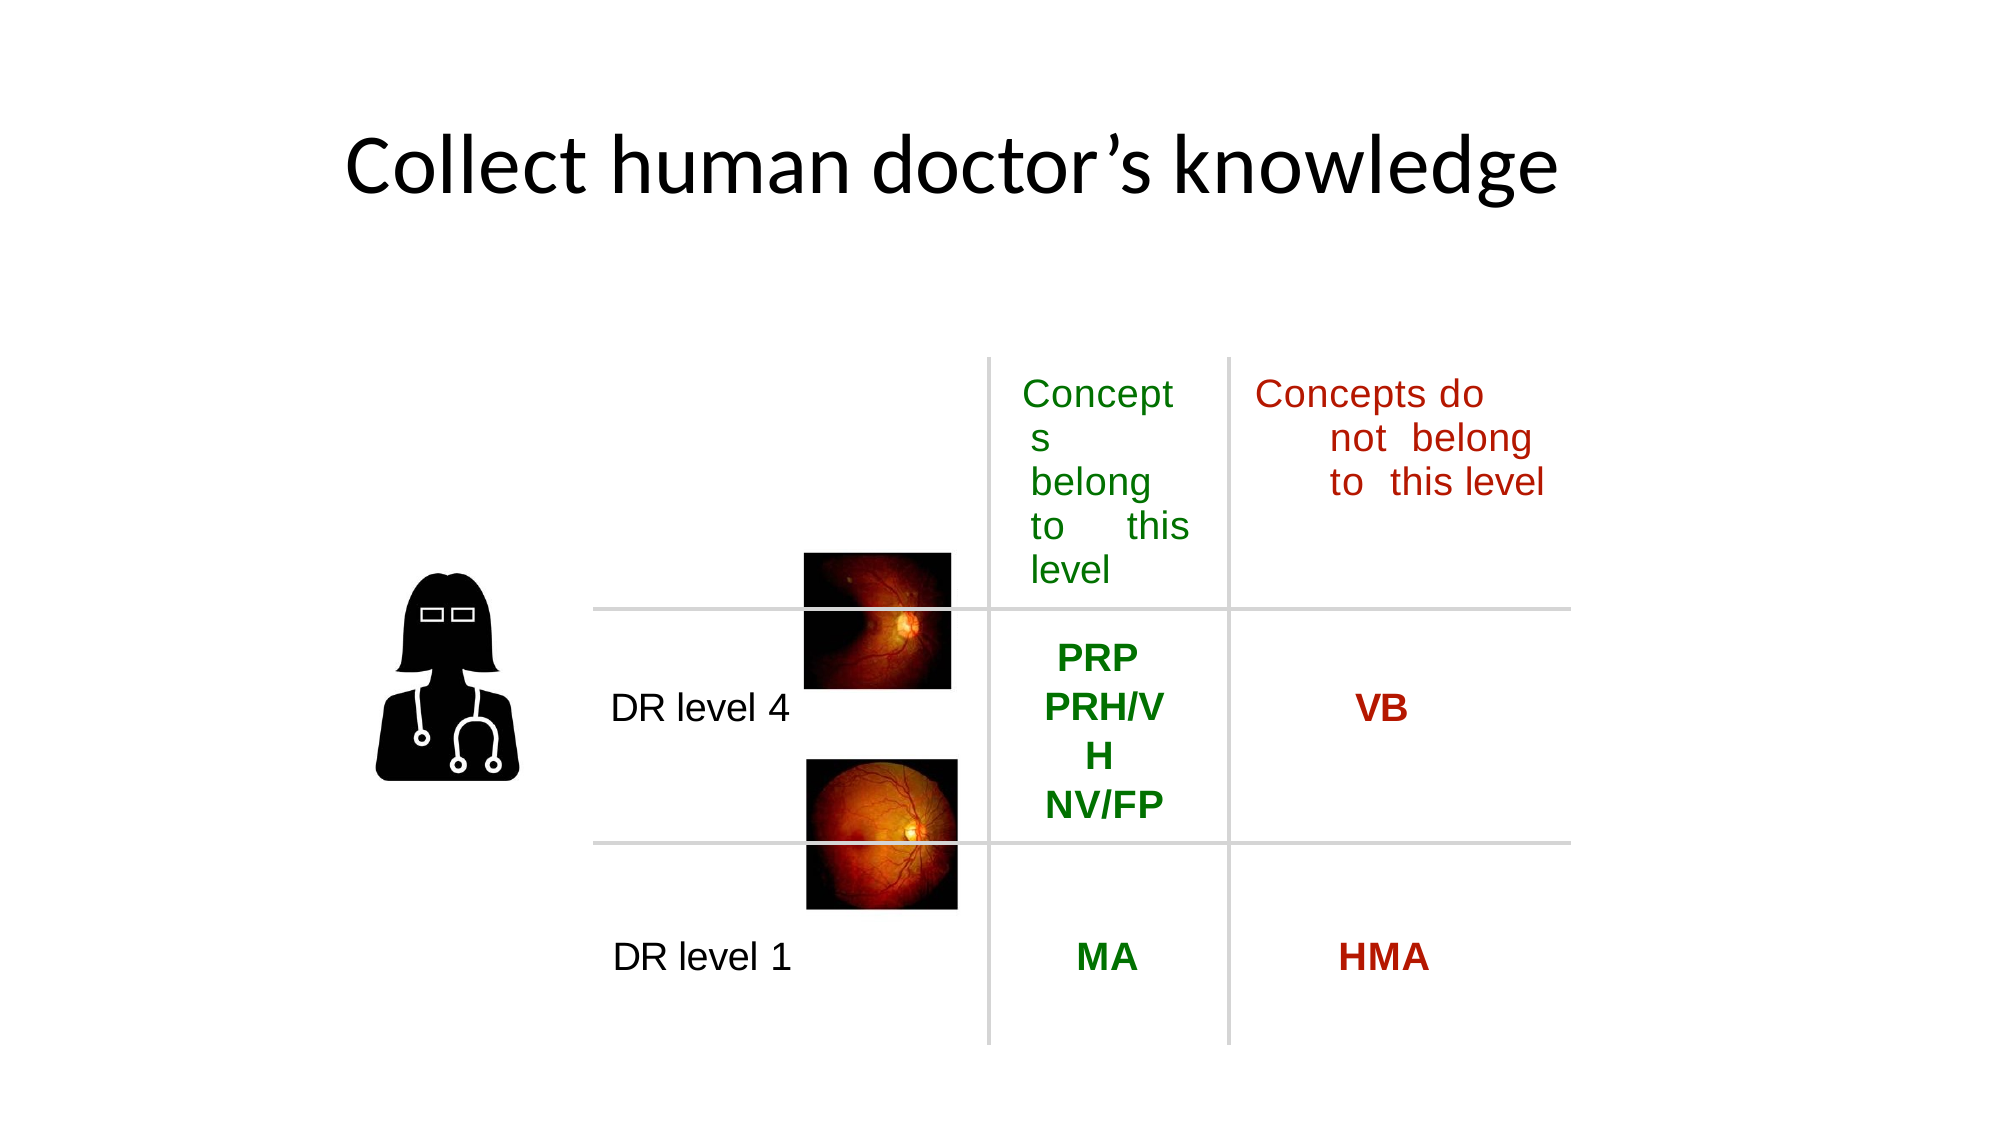

# Collect human doctor’s knowledge
|  | Concepts belong to this level | Concepts do not belong to this level |
| --- | --- | --- |
| DR level 4 | PRP PRH/VH NV/FP | VB |
| DR level 1 | MA | HMA |

69